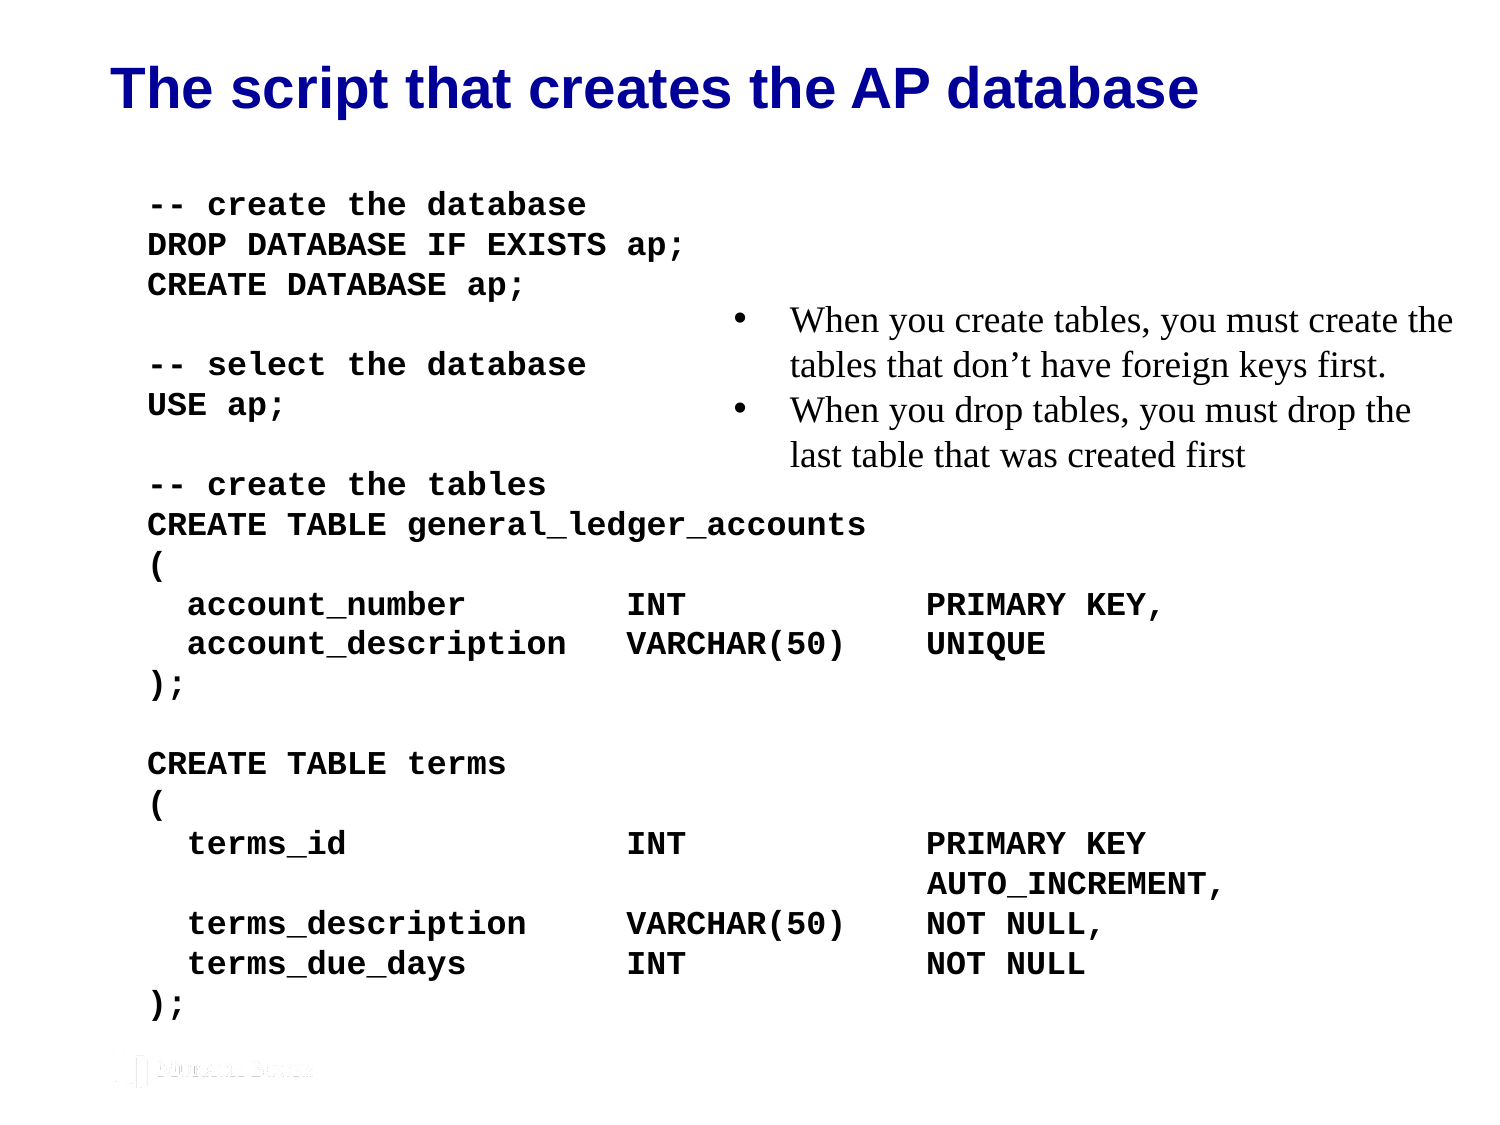

# The script that creates the AP database
-- create the database
DROP DATABASE IF EXISTS ap;
CREATE DATABASE ap;

-- select the database
USE ap;

-- create the tables
CREATE TABLE general_ledger_accounts
(
  account_number        INT            PRIMARY KEY,
  account_description   VARCHAR(50)    UNIQUE
);

CREATE TABLE terms
(
  terms_id              INT            PRIMARY KEY
                                       AUTO_INCREMENT,
  terms_description     VARCHAR(50)    NOT NULL,
  terms_due_days        INT            NOT NULL
);

When you create tables, you must create the tables that don’t have foreign keys first.
When you drop tables, you must drop the last table that was created first
© 2019, Mike Murach & Associates, Inc.

C11, Slide 90